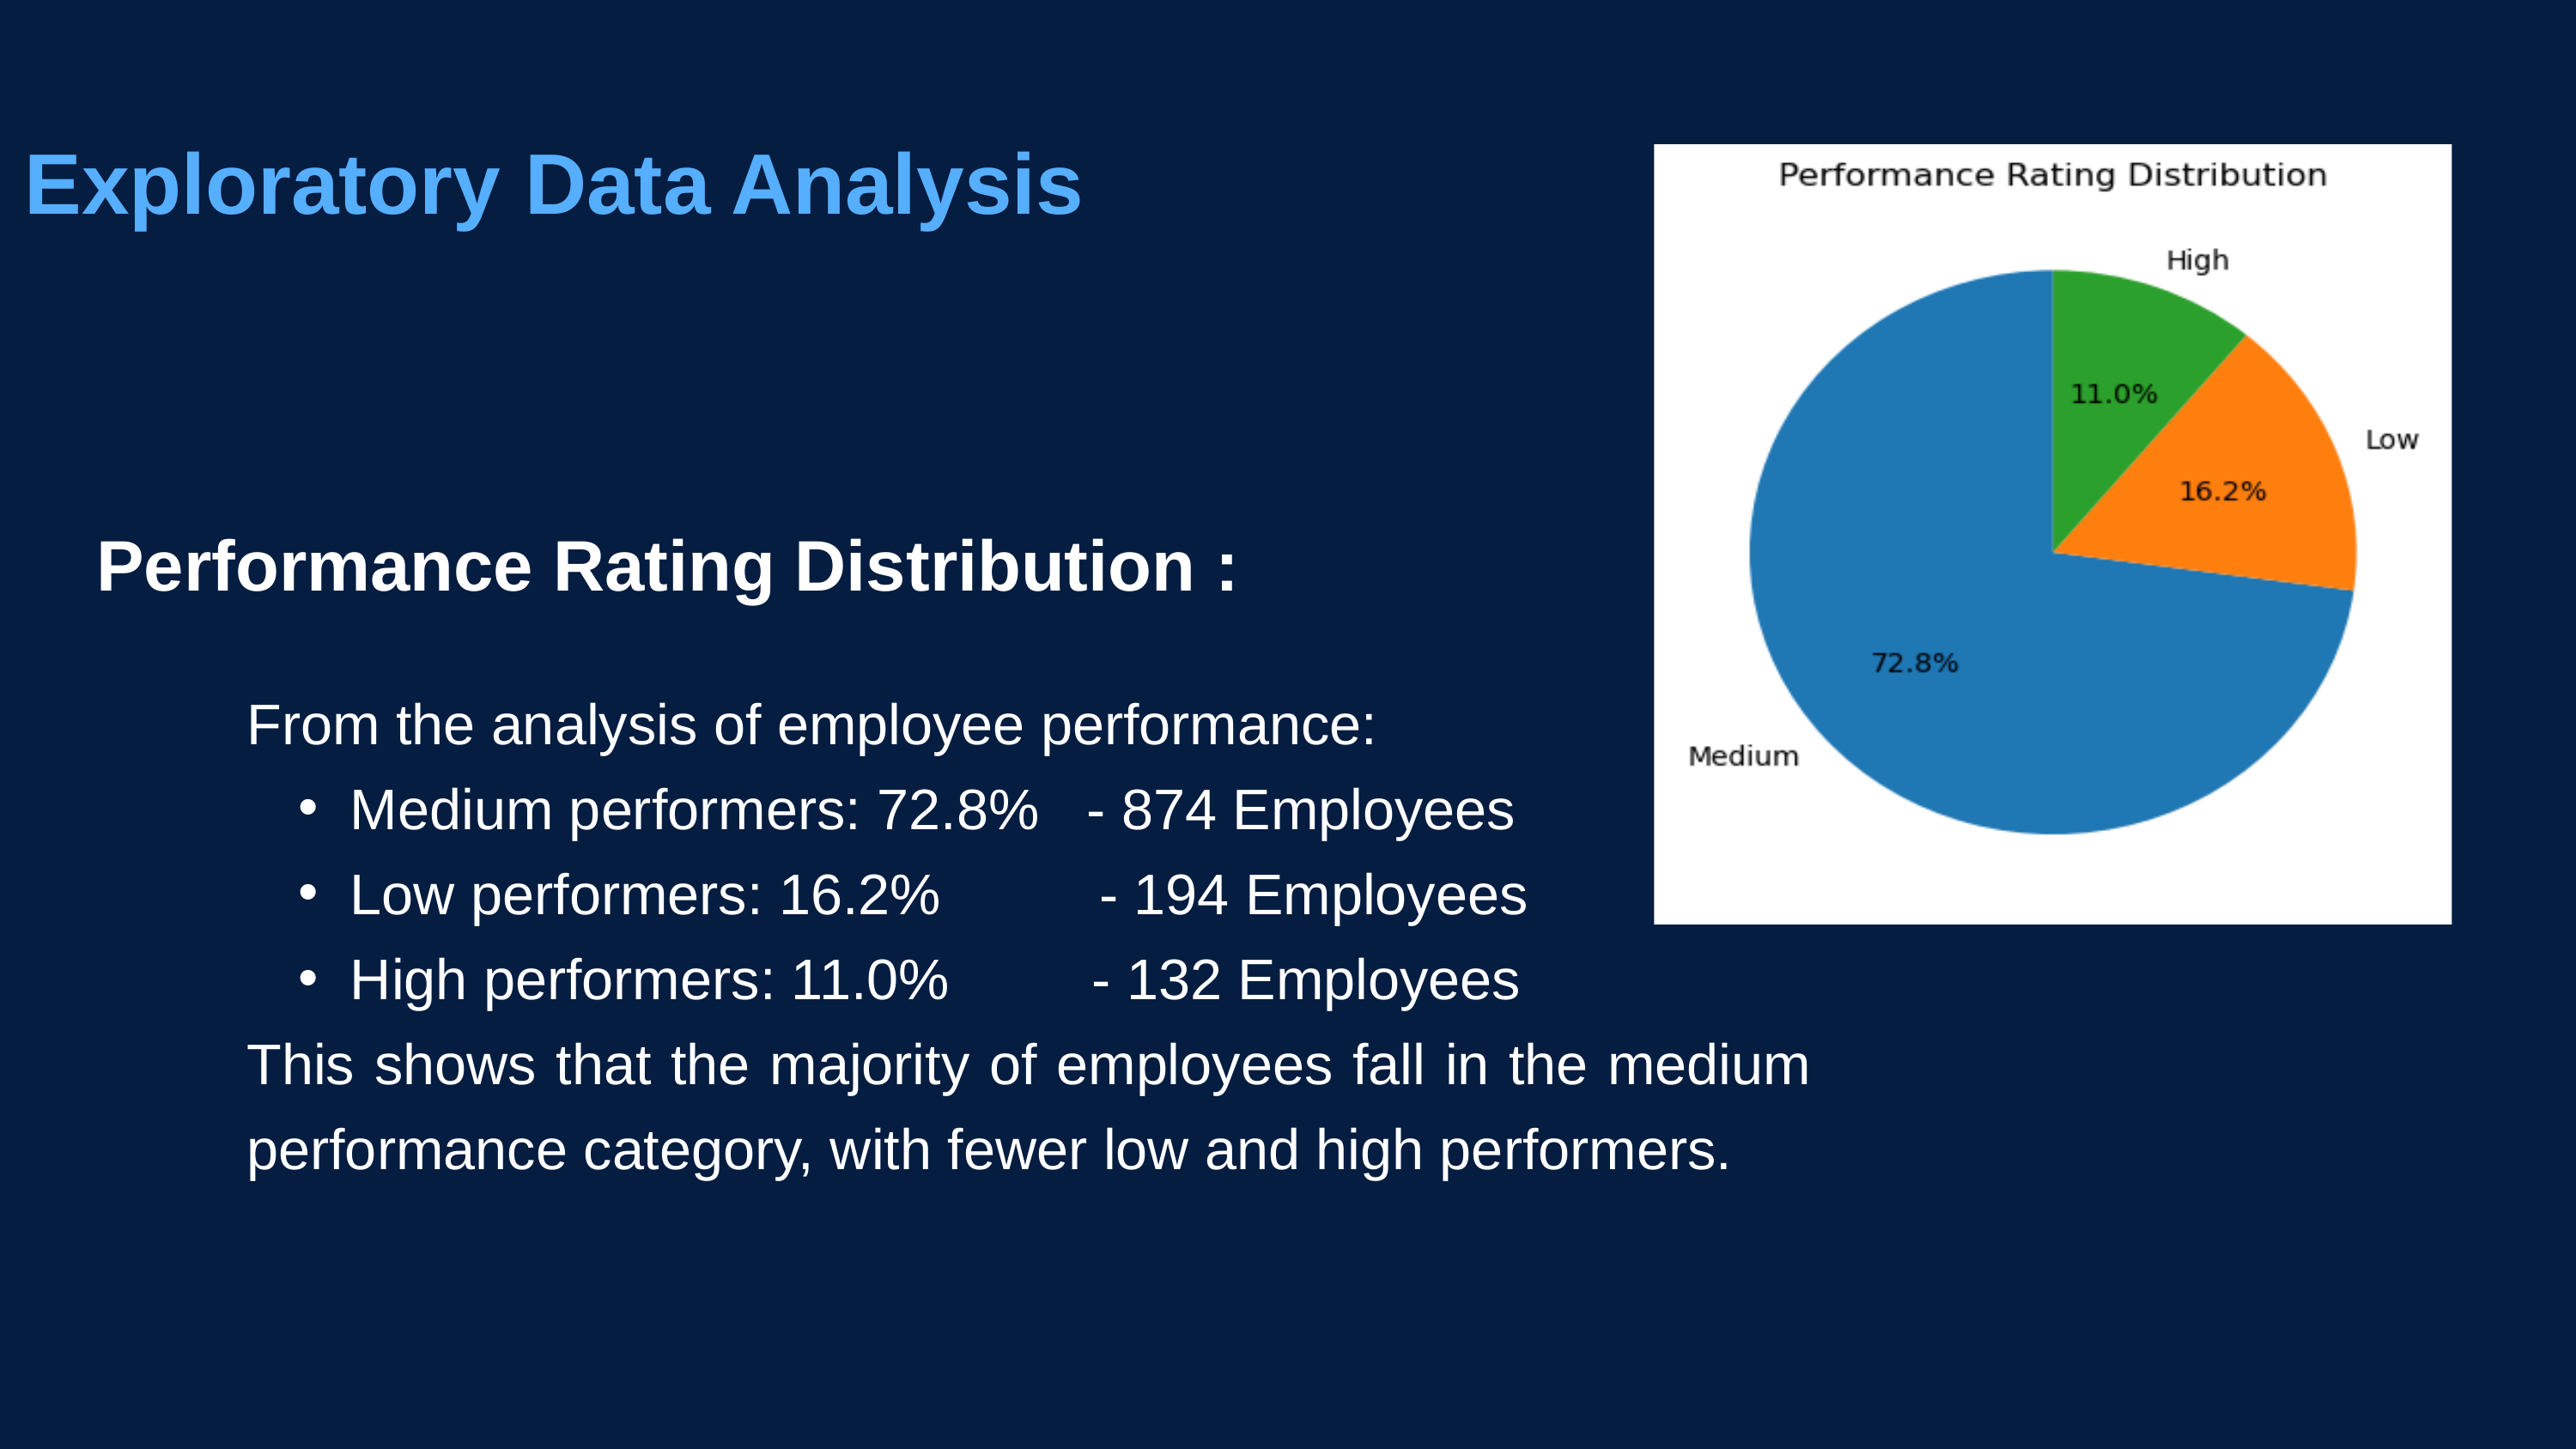

Exploratory Data Analysis

Performance Rating Distribution :
From the analysis of employee performance:
Medium performers: 72.8%   - 874 Employees
Low performers: 16.2%          - 194 Employees
High performers: 11.0%         - 132 Employees
This shows that the majority of employees fall in the medium performance category, with fewer low and high performers.